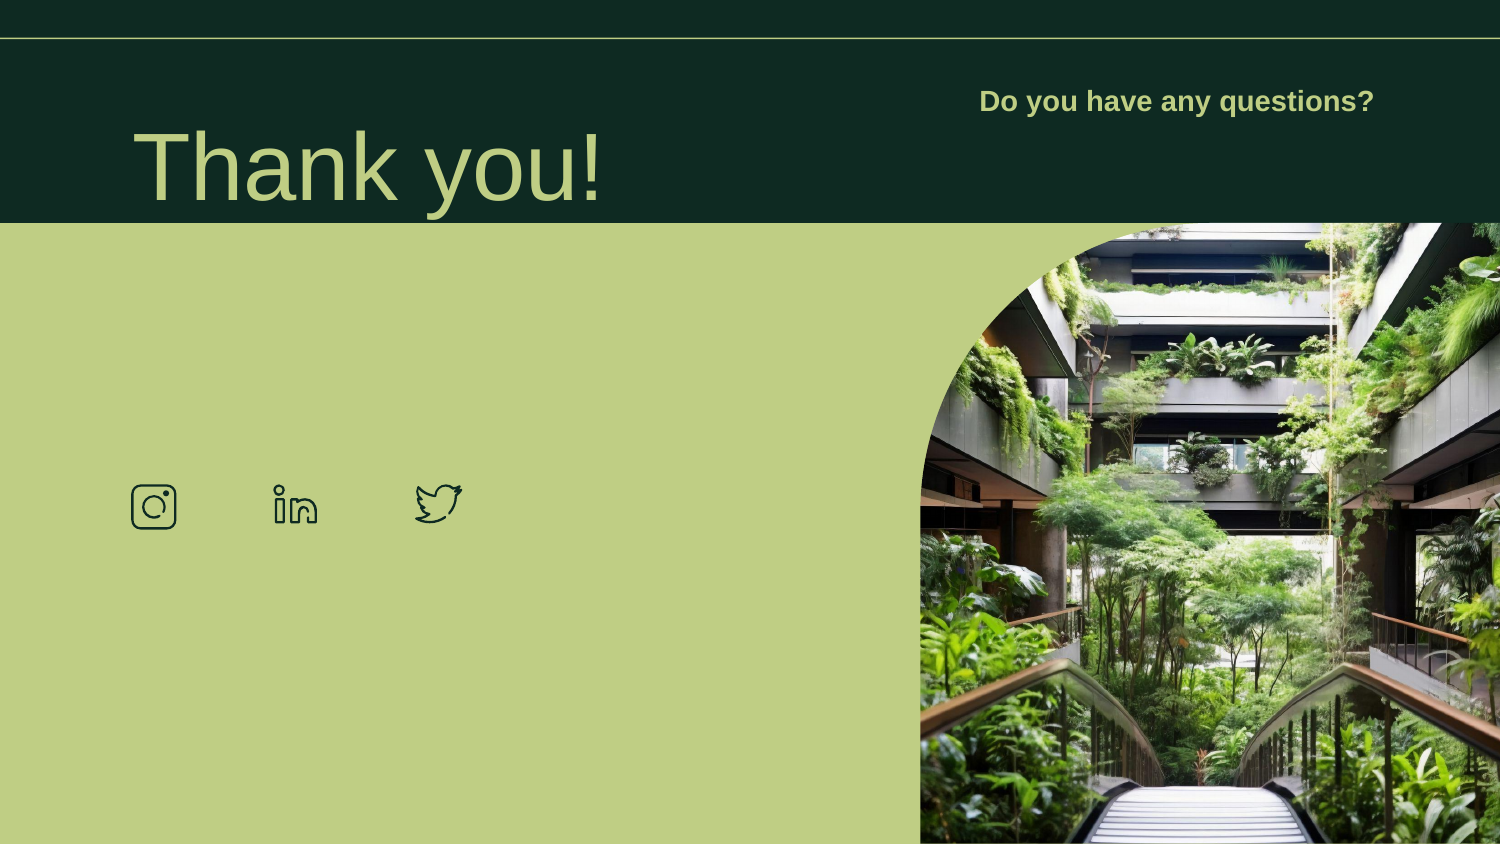

Do you have any questions?
# Thank you!

+00 000 000 000
www.yourwebsite.com
↓

CREDITS: This presentation template was created by Slidesgo, and includes icons, infographics & images by Freepik